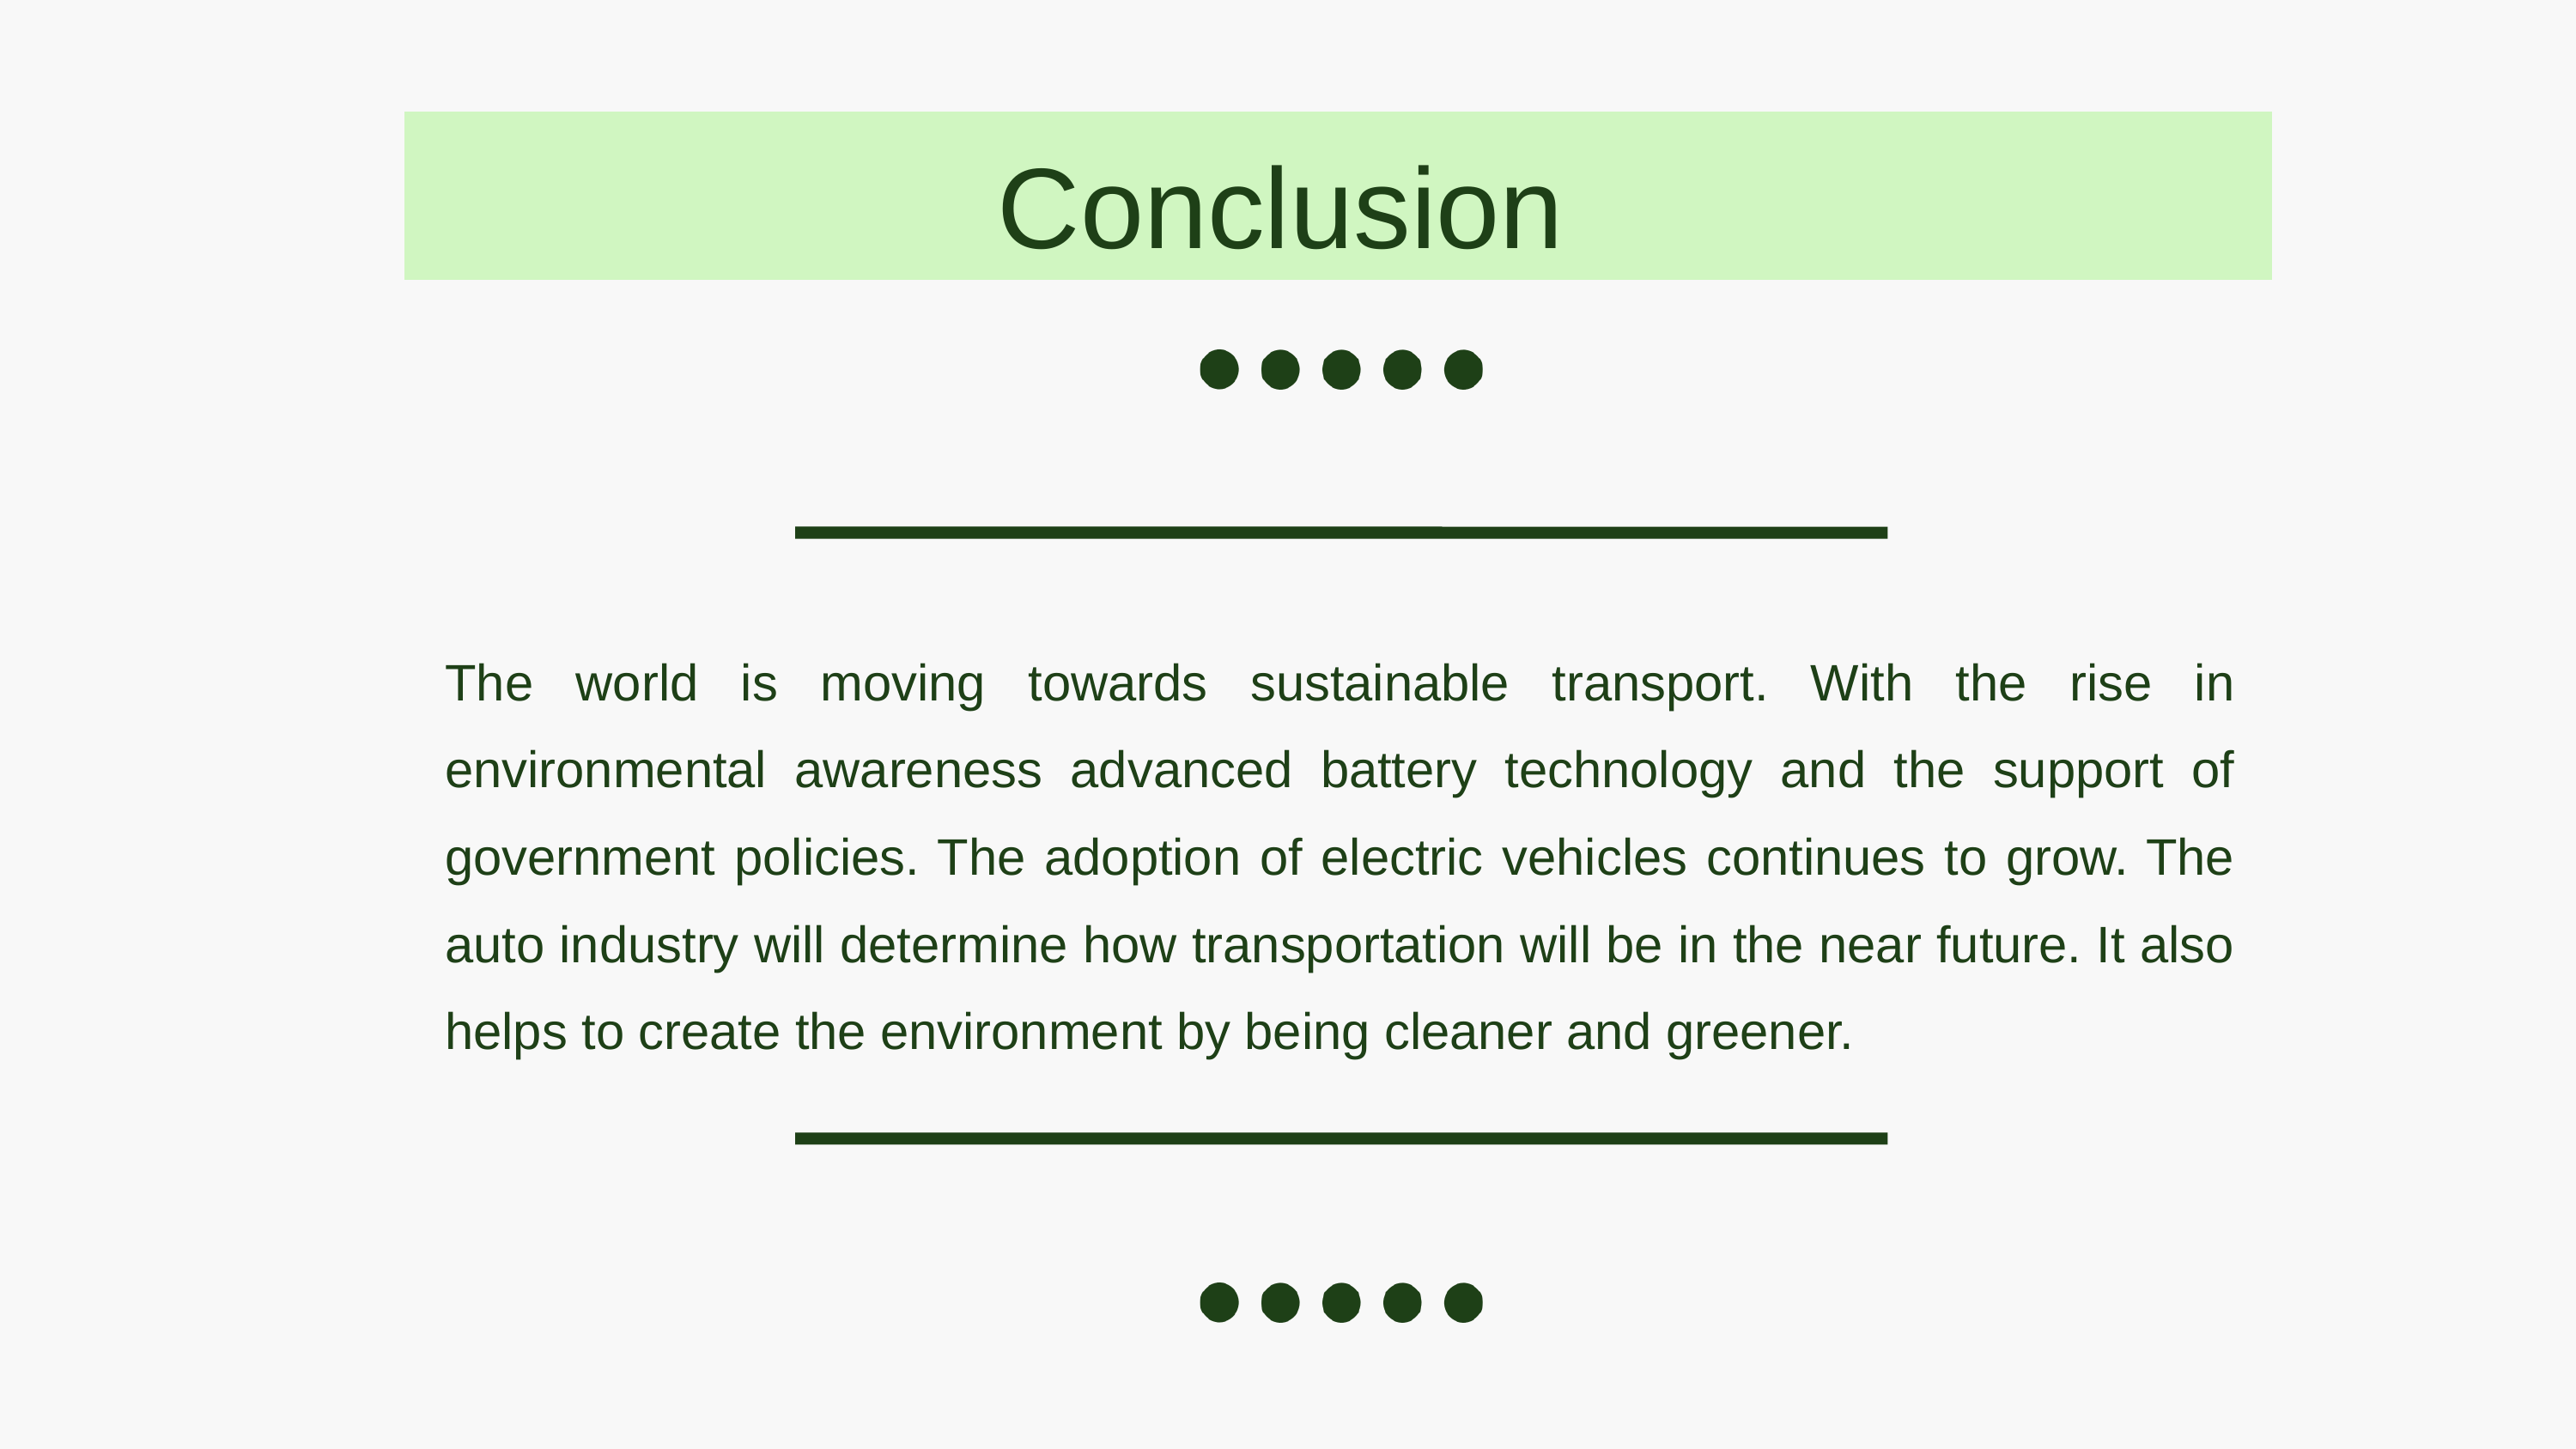

Conclusion

The world is moving towards sustainable transport. With the rise in environmental awareness advanced battery technology and the support of government policies. The adoption of electric vehicles continues to grow. The auto industry will determine how transportation will be in the near future. It also helps to create the environment by being cleaner and greener.